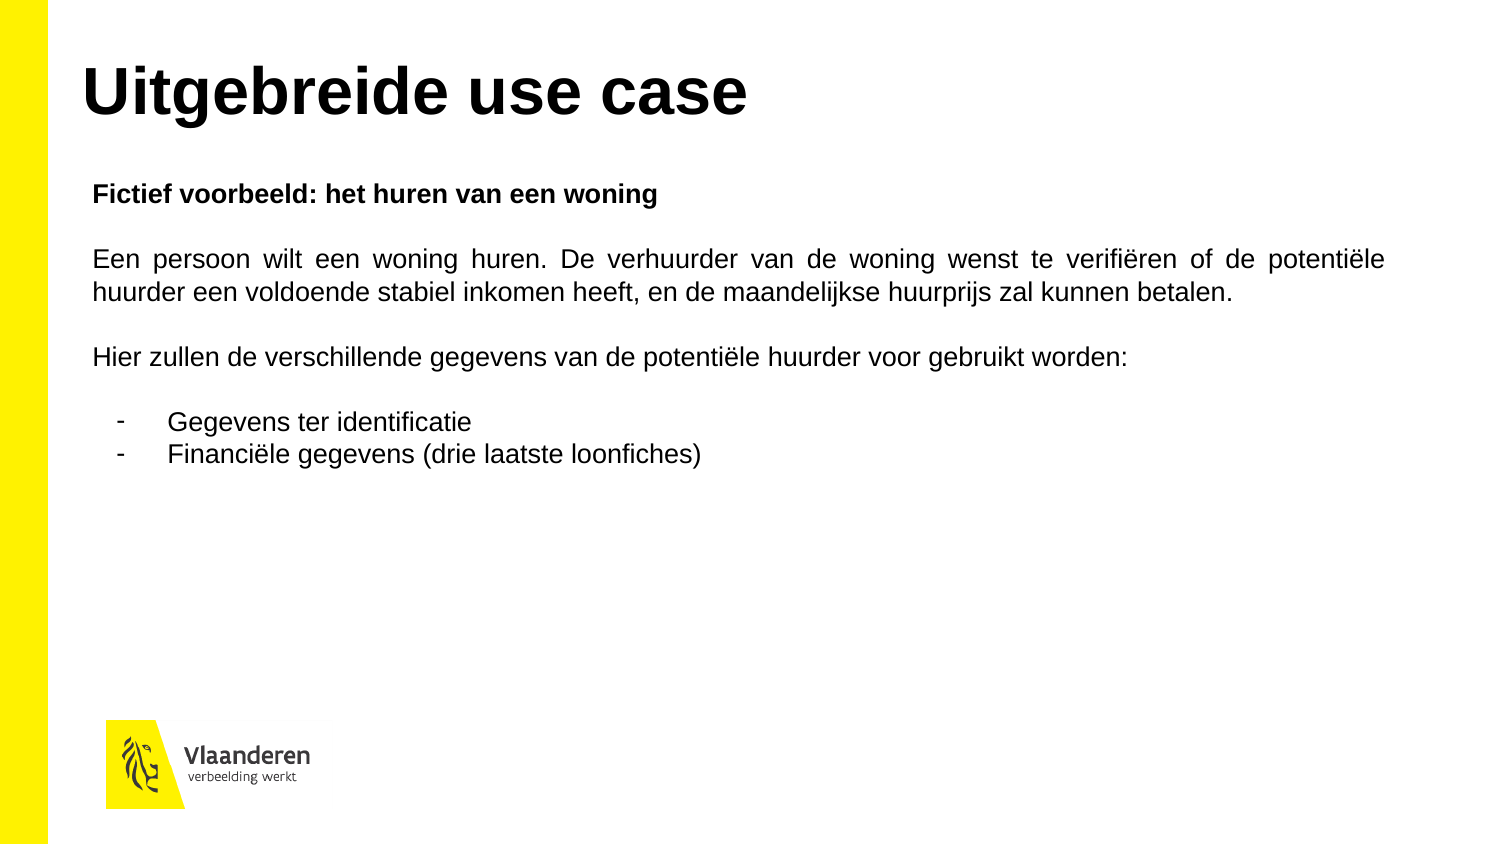

Uitgebreide use case
Fictief voorbeeld: het huren van een woning

Een persoon wilt een woning huren. De verhuurder van de woning wenst te verifiëren of de potentiële huurder een voldoende stabiel inkomen heeft, en de maandelijkse huurprijs zal kunnen betalen.

Hier zullen de verschillende gegevens van de potentiële huurder voor gebruikt worden:

Gegevens ter identificatie
Financiële gegevens (drie laatste loonfiches)